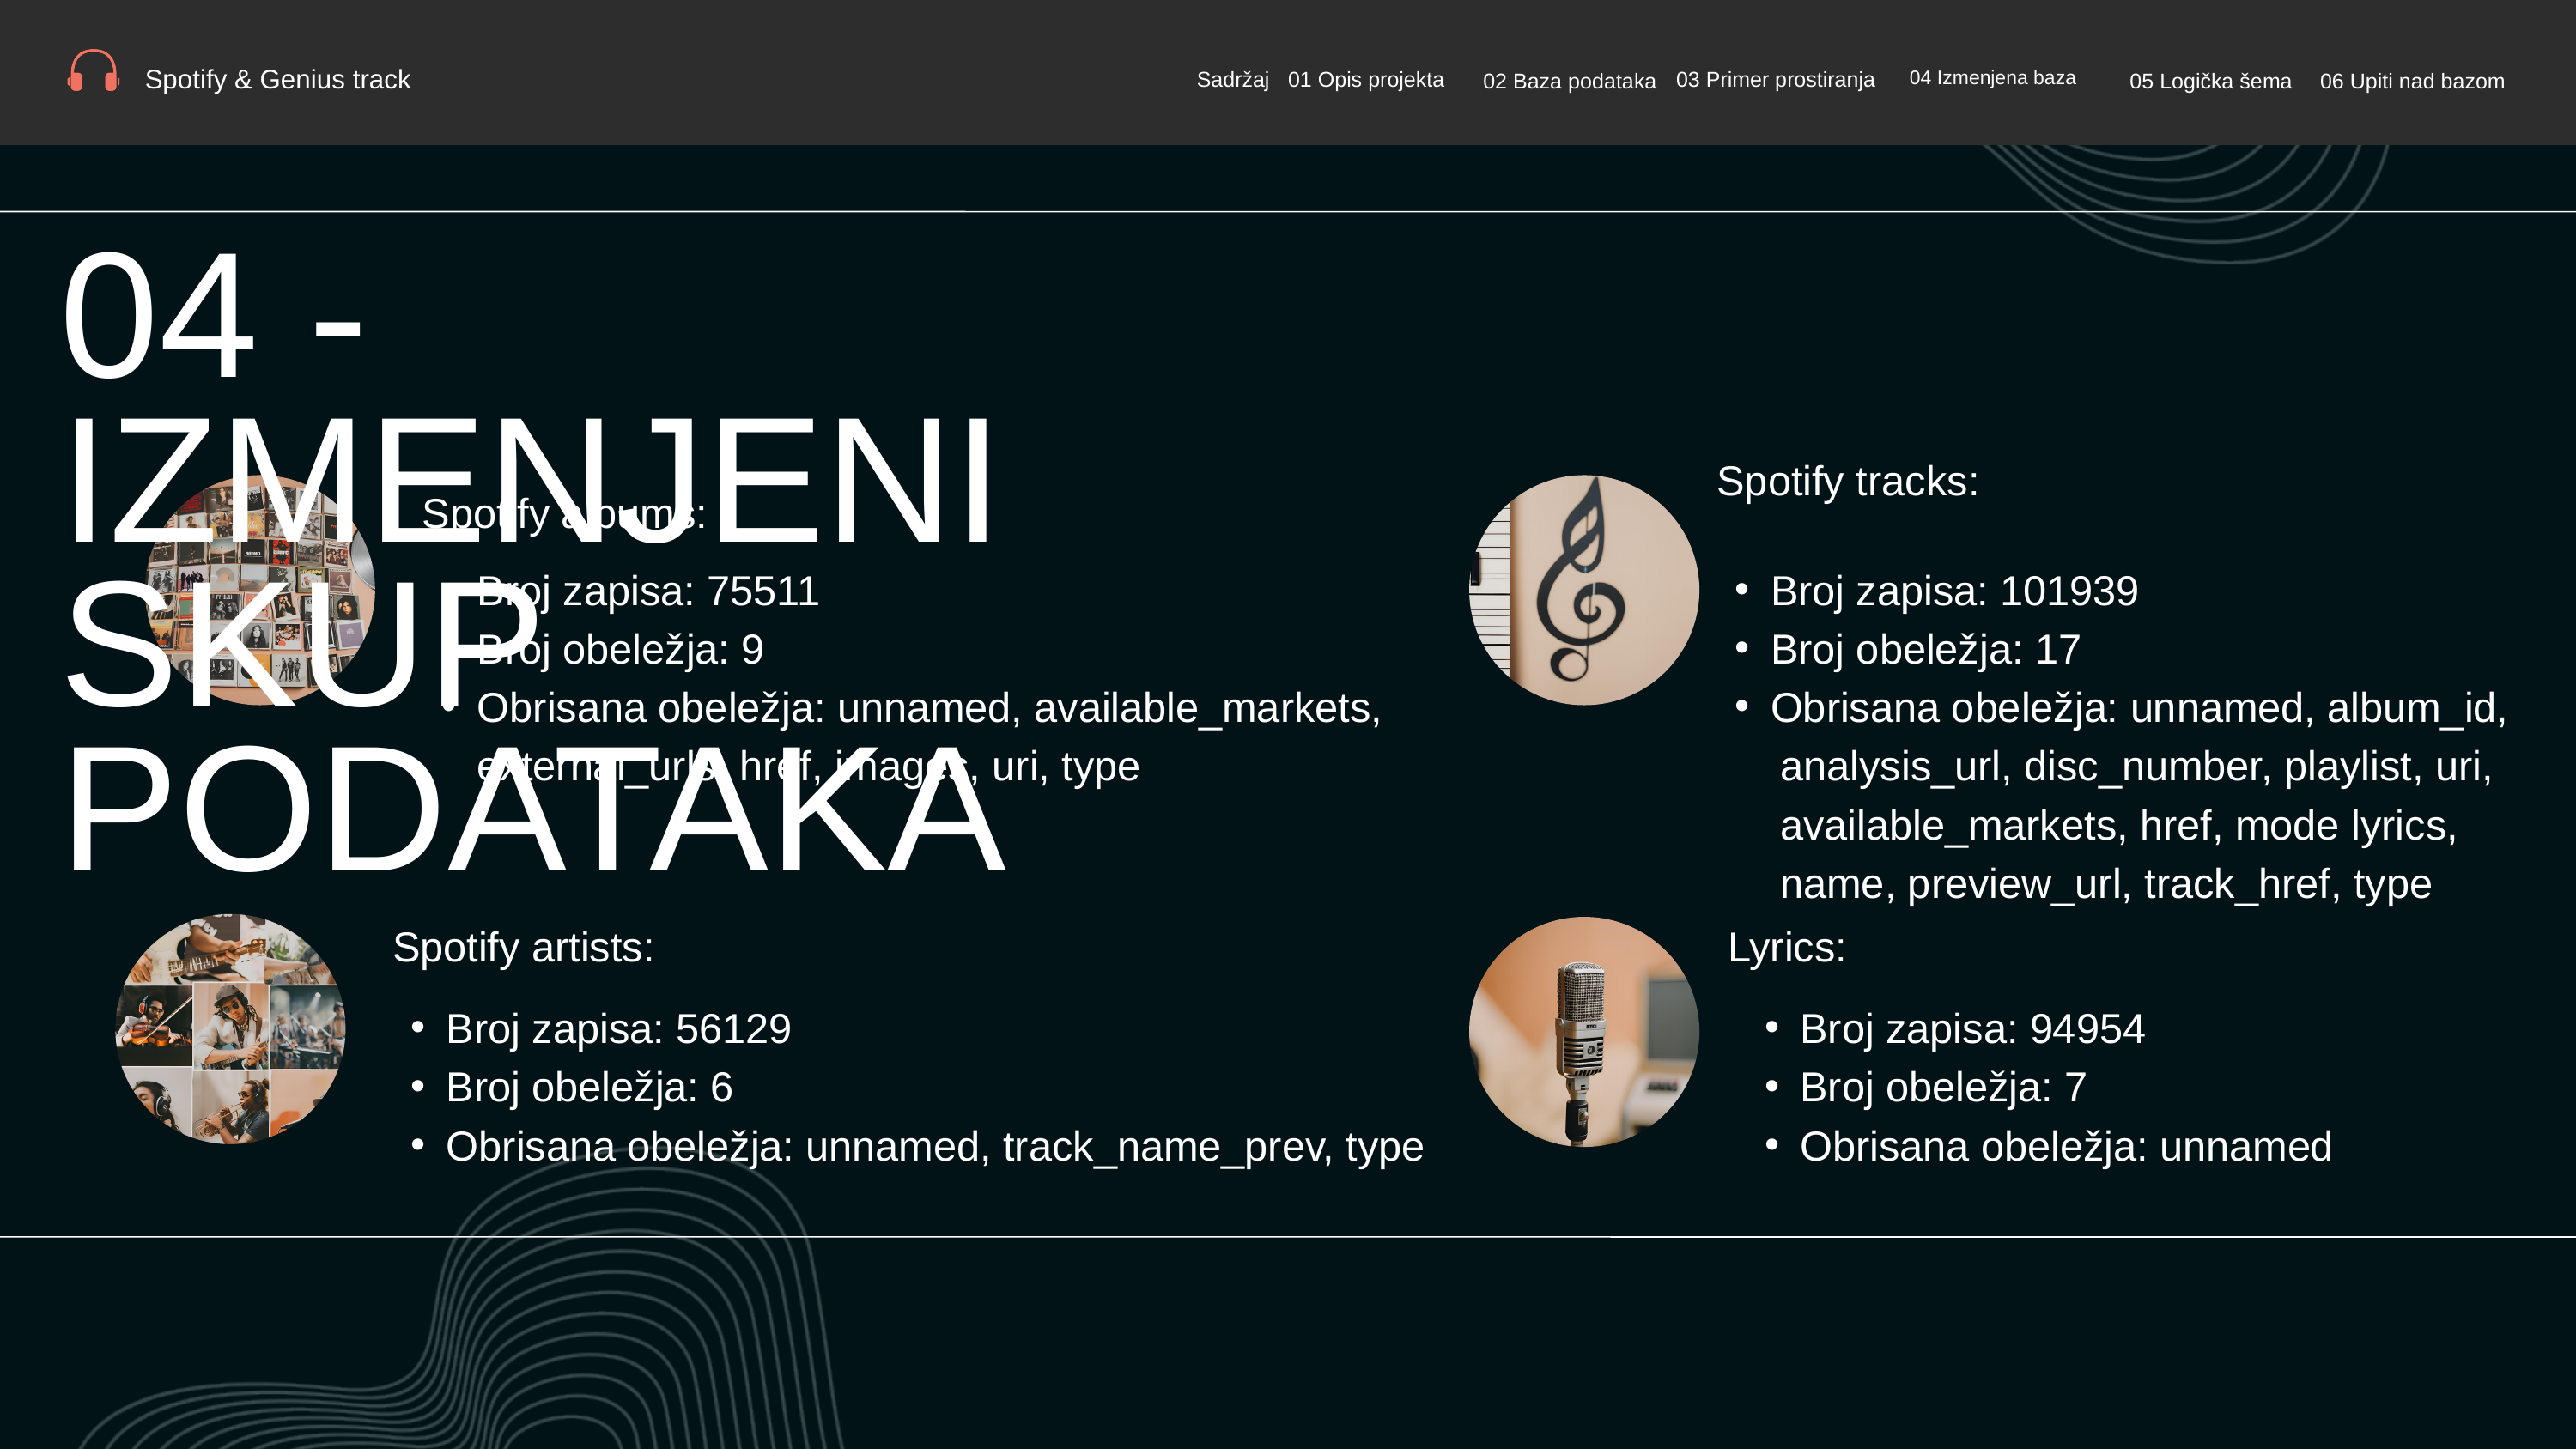

Spotify & Genius track
Sadržaj
01 Opis projekta
03 Primer prostiranja
04 Izmenjena baza
02 Baza podataka
05 Logička šema
06 Upiti nad bazom

04 - IZMENJENI SKUP PODATAKA
Spotify tracks:

Spotify albums:
Broj zapisa: 75511
Broj obeležja: 9
Obrisana obeležja: unnamed, available_markets, external_urls, href, images, uri, type
Broj zapisa: 101939
Broj obeležja: 17
Obrisana obeležja: unnamed, album_id,
       analysis_url, disc_number, playlist, uri,
       available_markets, href, mode lyrics,
       name, preview_url, track_href, type
Spotify artists:
Lyrics:

Broj zapisa: 56129
Broj obeležja: 6
Obrisana obeležja: unnamed, track_name_prev, type
Broj zapisa: 94954
Broj obeležja: 7
Obrisana obeležja: unnamed